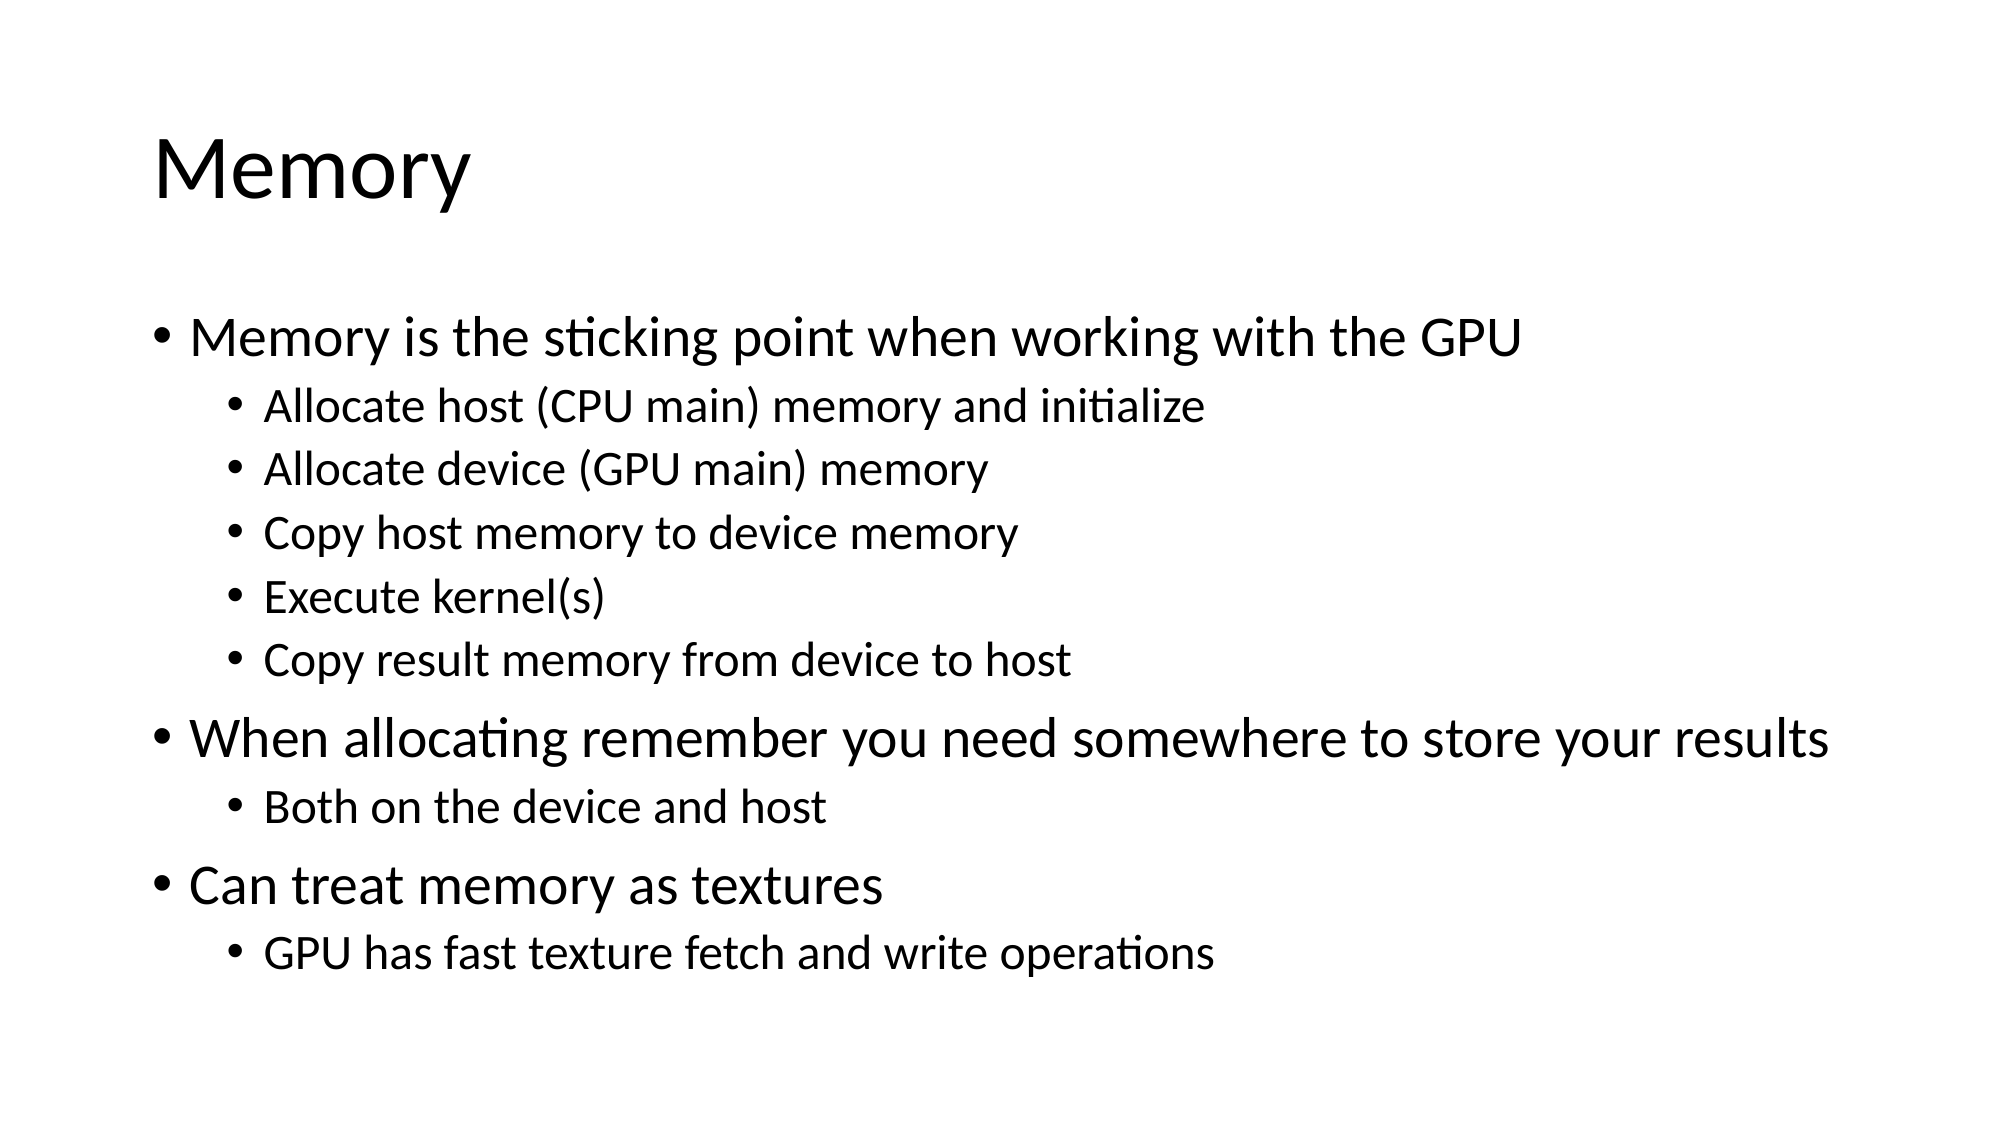

# Memory
Memory is the sticking point when working with the GPU
Allocate host (CPU main) memory and initialize
Allocate device (GPU main) memory
Copy host memory to device memory
Execute kernel(s)
Copy result memory from device to host
When allocating remember you need somewhere to store your results
Both on the device and host
Can treat memory as textures
GPU has fast texture fetch and write operations